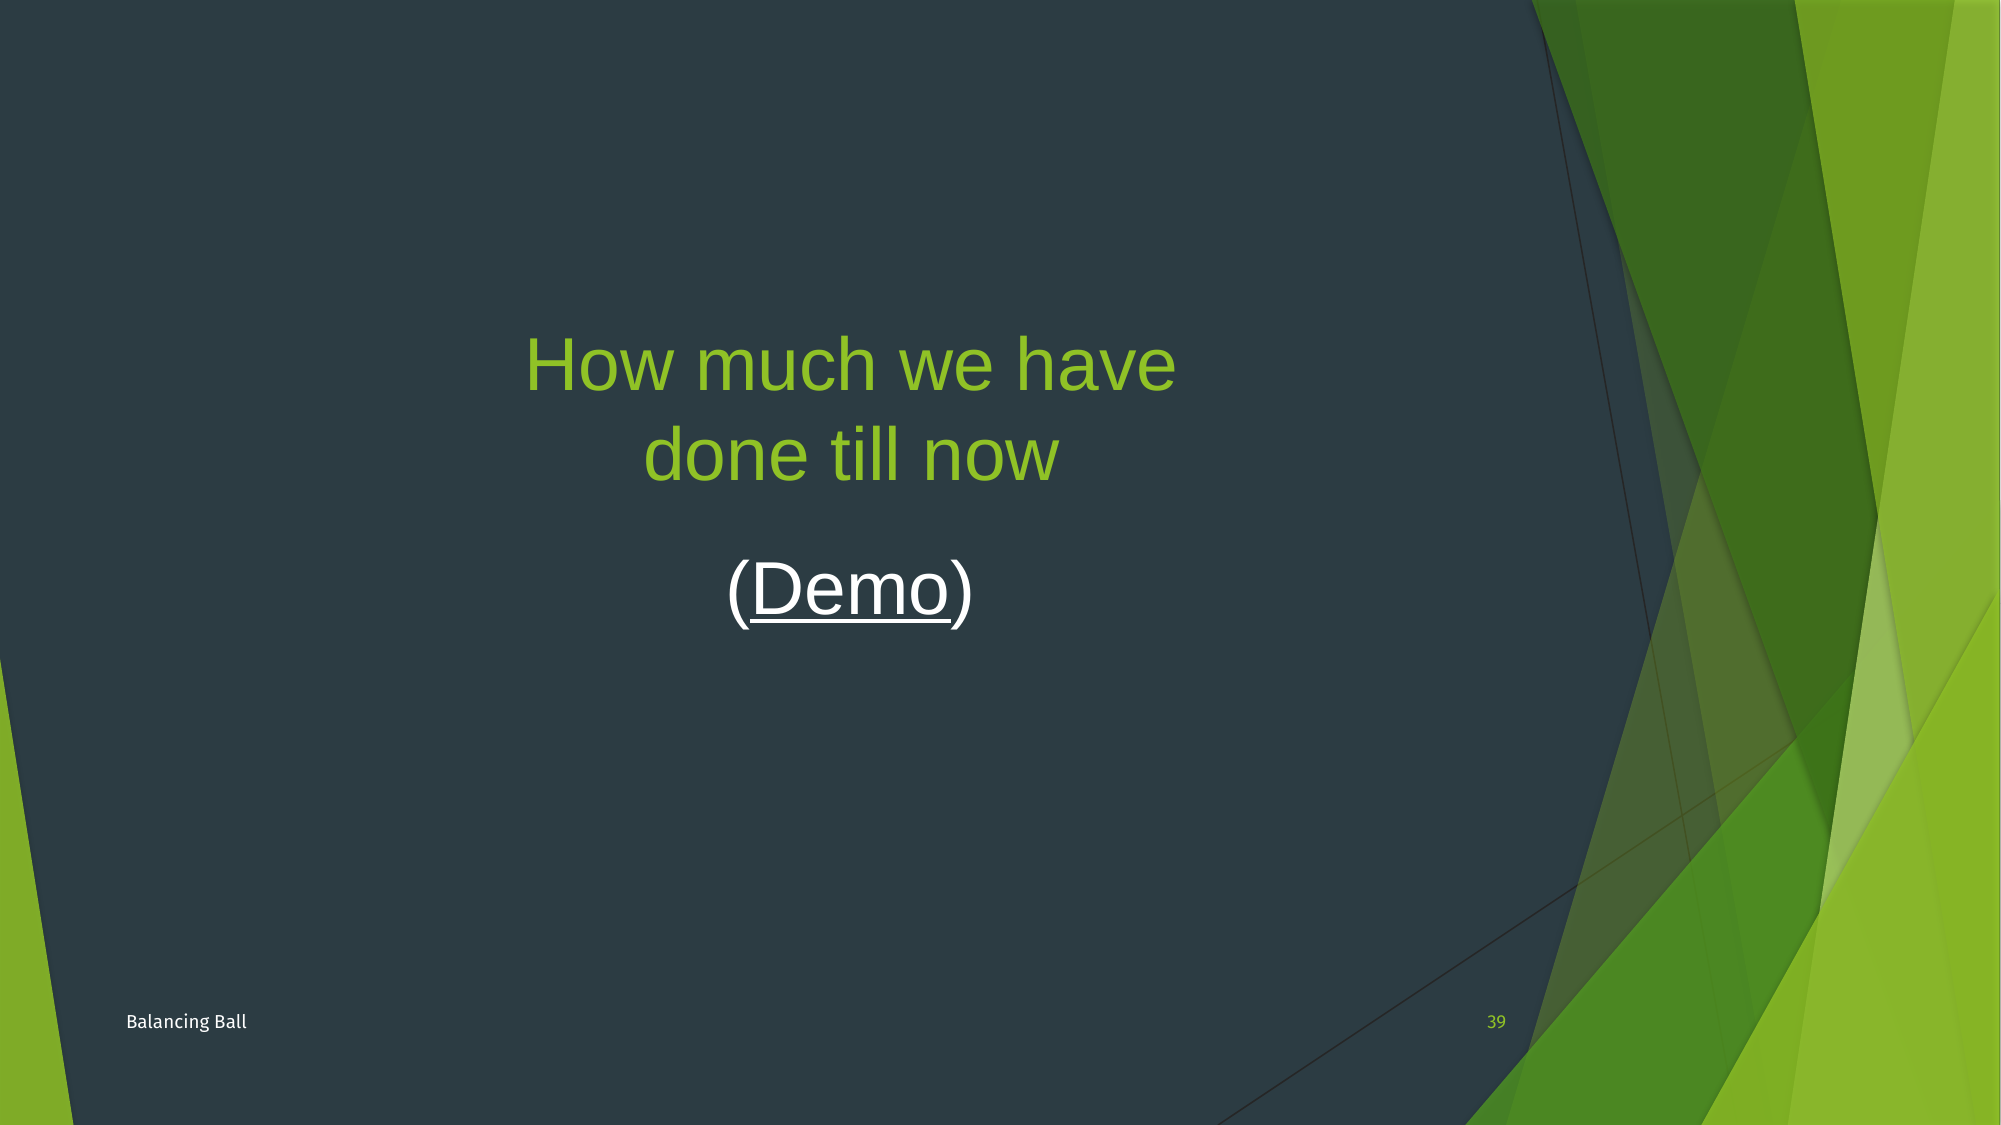

# How much we have done till now
(Demo)
Balancing Ball
39